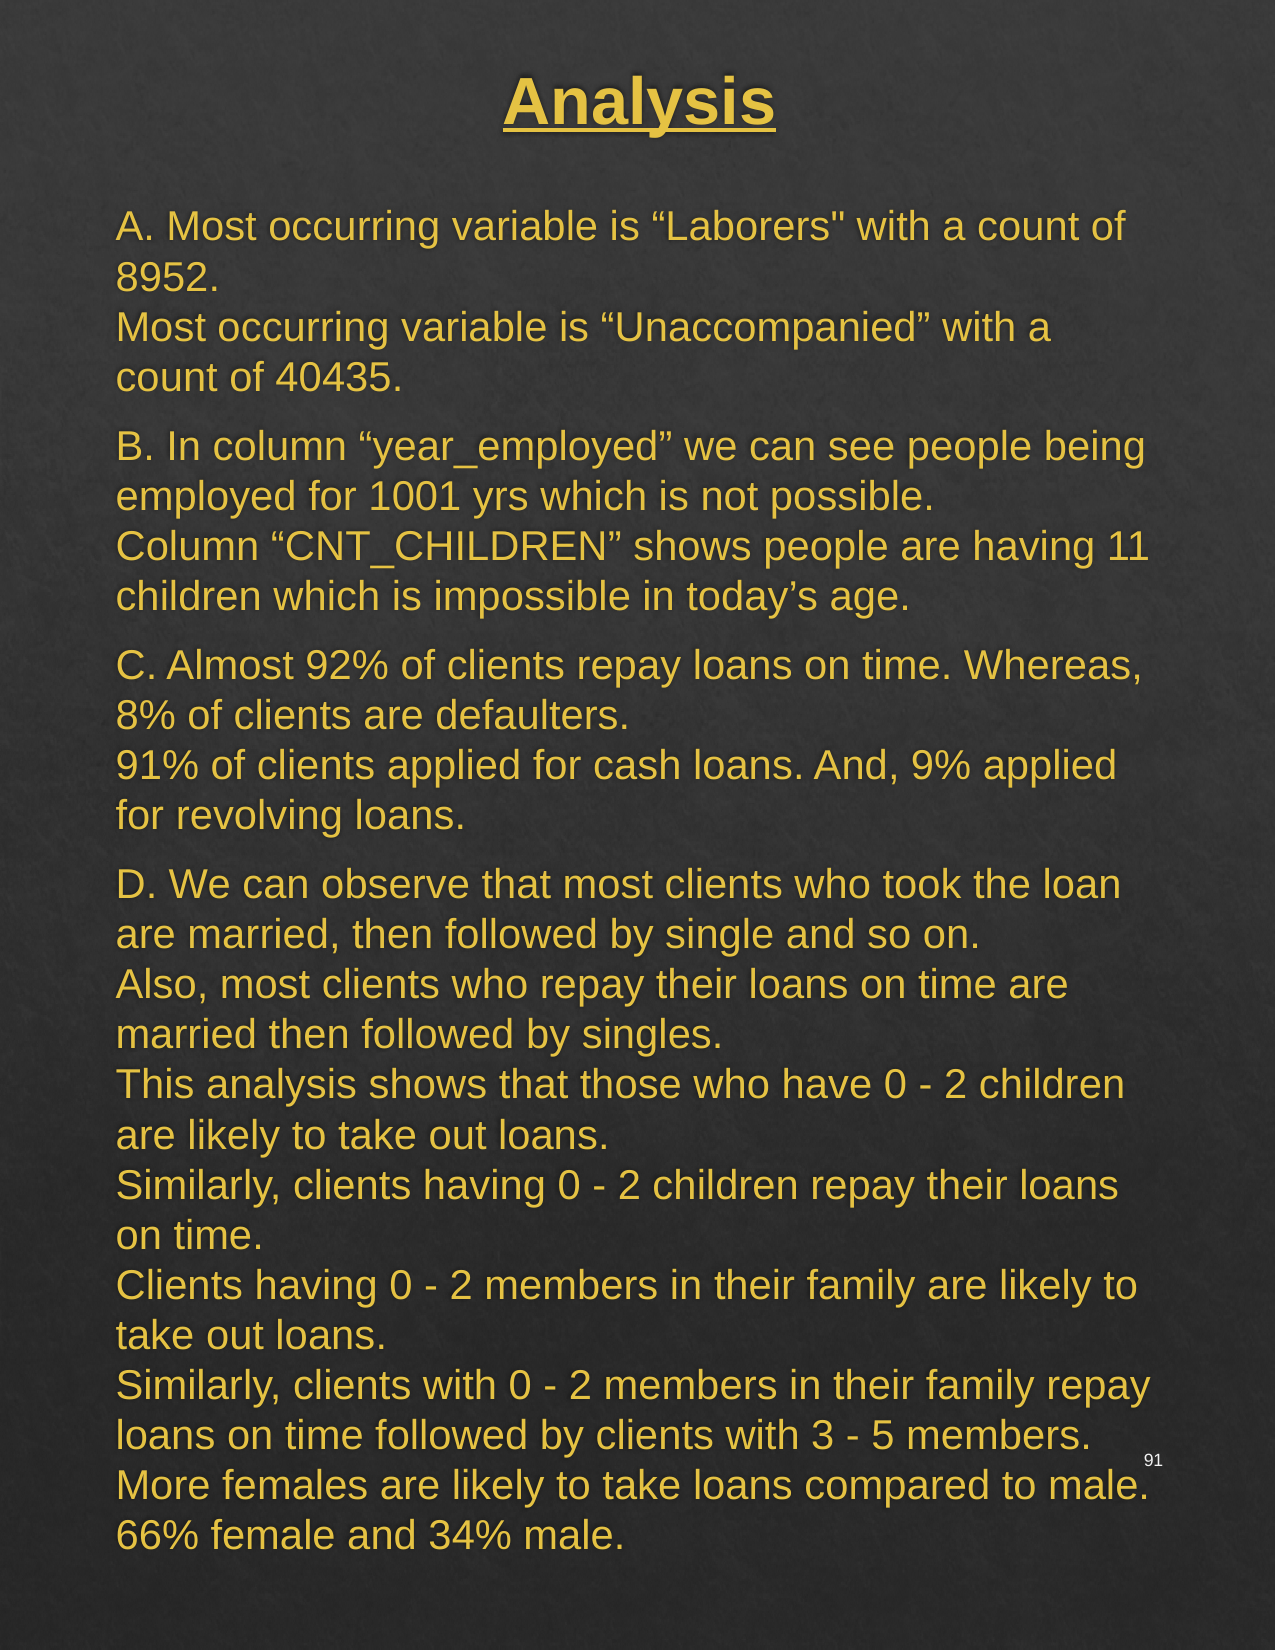

Analysis
A. Most occurring variable is “Laborers" with a count of 8952.
Most occurring variable is “Unaccompanied” with a count of 40435.
B. In column “year_employed” we can see people being employed for 1001 yrs which is not possible.
Column “CNT_CHILDREN” shows people are having 11 children which is impossible in today’s age.
C. Almost 92% of clients repay loans on time. Whereas, 8% of clients are defaulters.
91% of clients applied for cash loans. And, 9% applied for revolving loans.
D. We can observe that most clients who took the loan are married, then followed by single and so on.
Also, most clients who repay their loans on time are married then followed by singles.
This analysis shows that those who have 0 - 2 children are likely to take out loans.
Similarly, clients having 0 - 2 children repay their loans on time.
Clients having 0 - 2 members in their family are likely to take out loans.
Similarly, clients with 0 - 2 members in their family repay loans on time followed by clients with 3 - 5 members.
More females are likely to take loans compared to male. 66% female and 34% male.
91